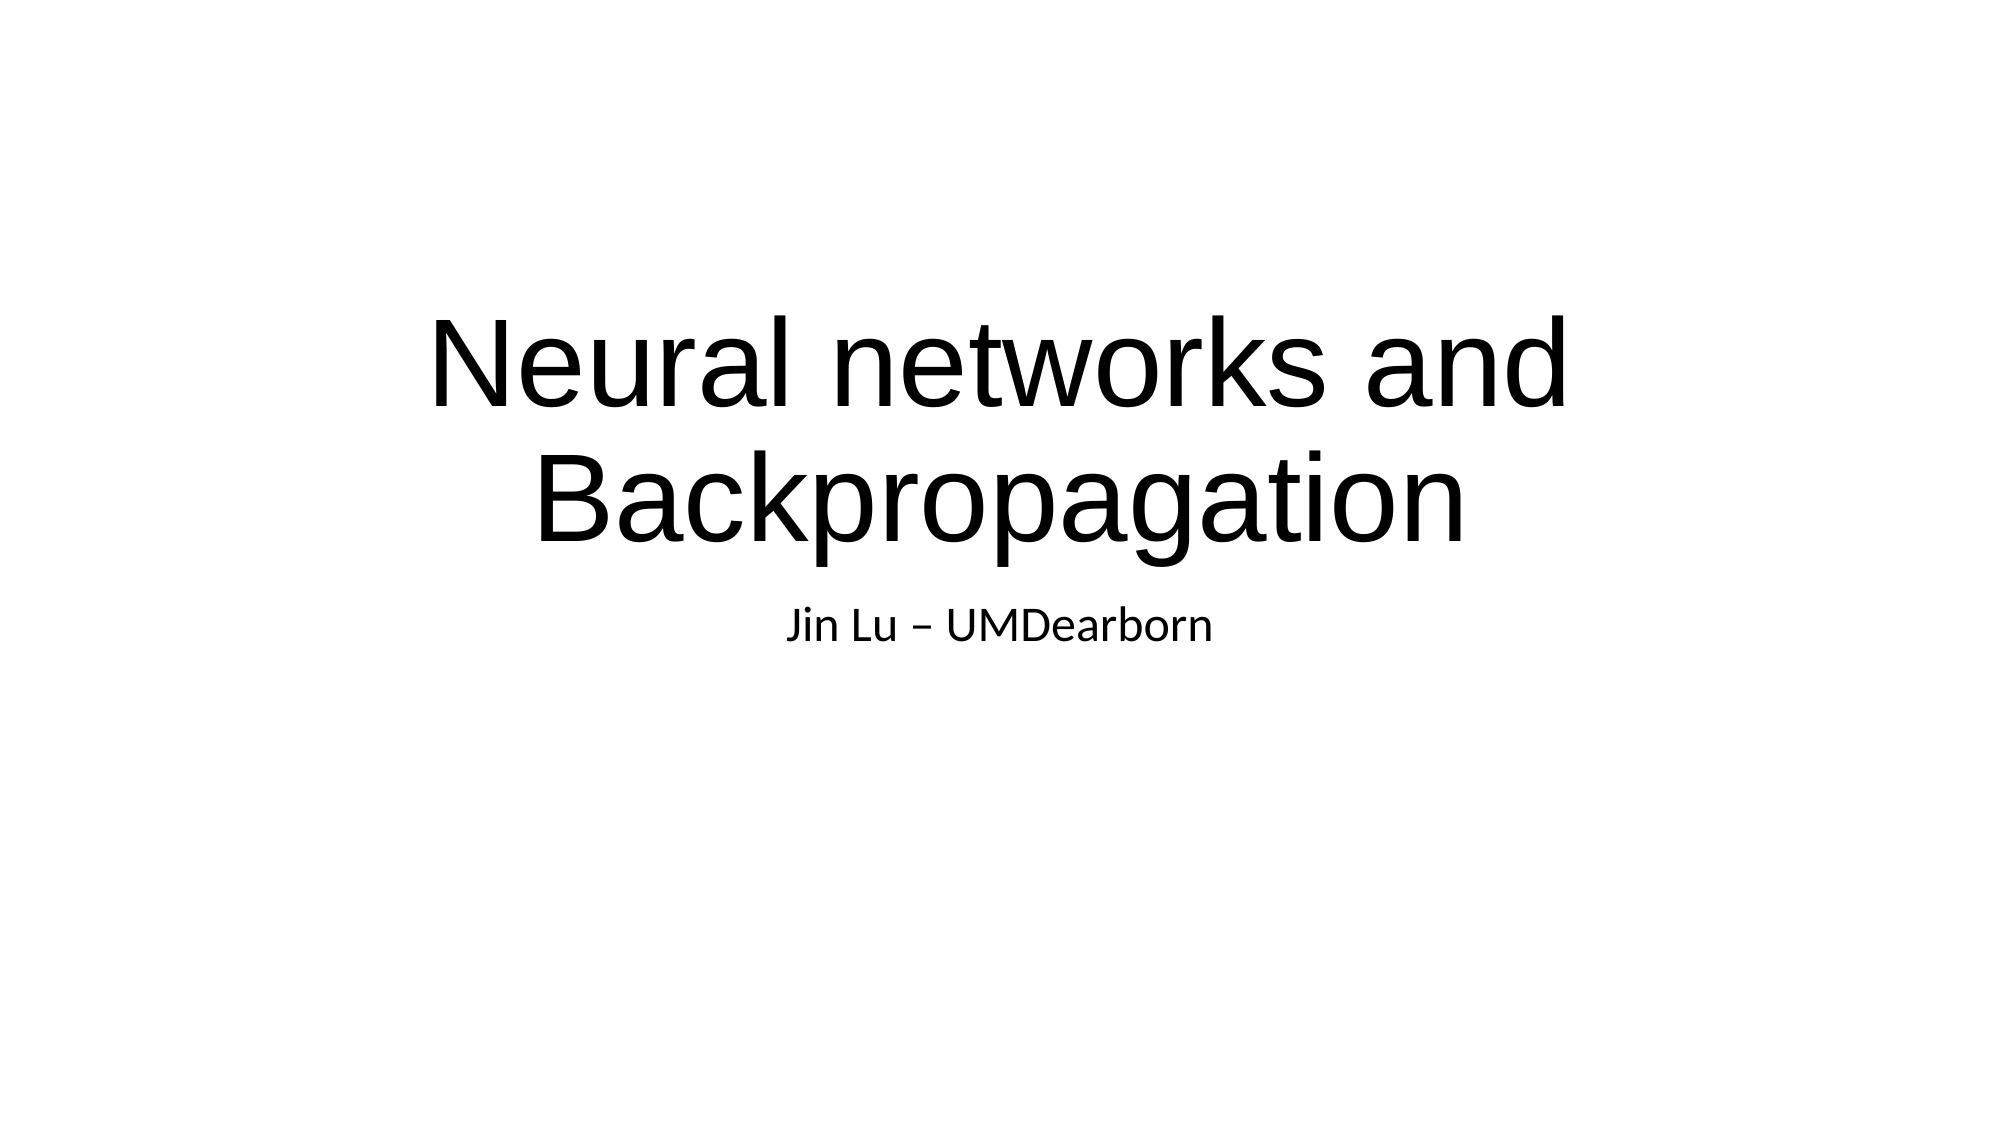

# Neural networks and Backpropagation
Jin Lu – UMDearborn